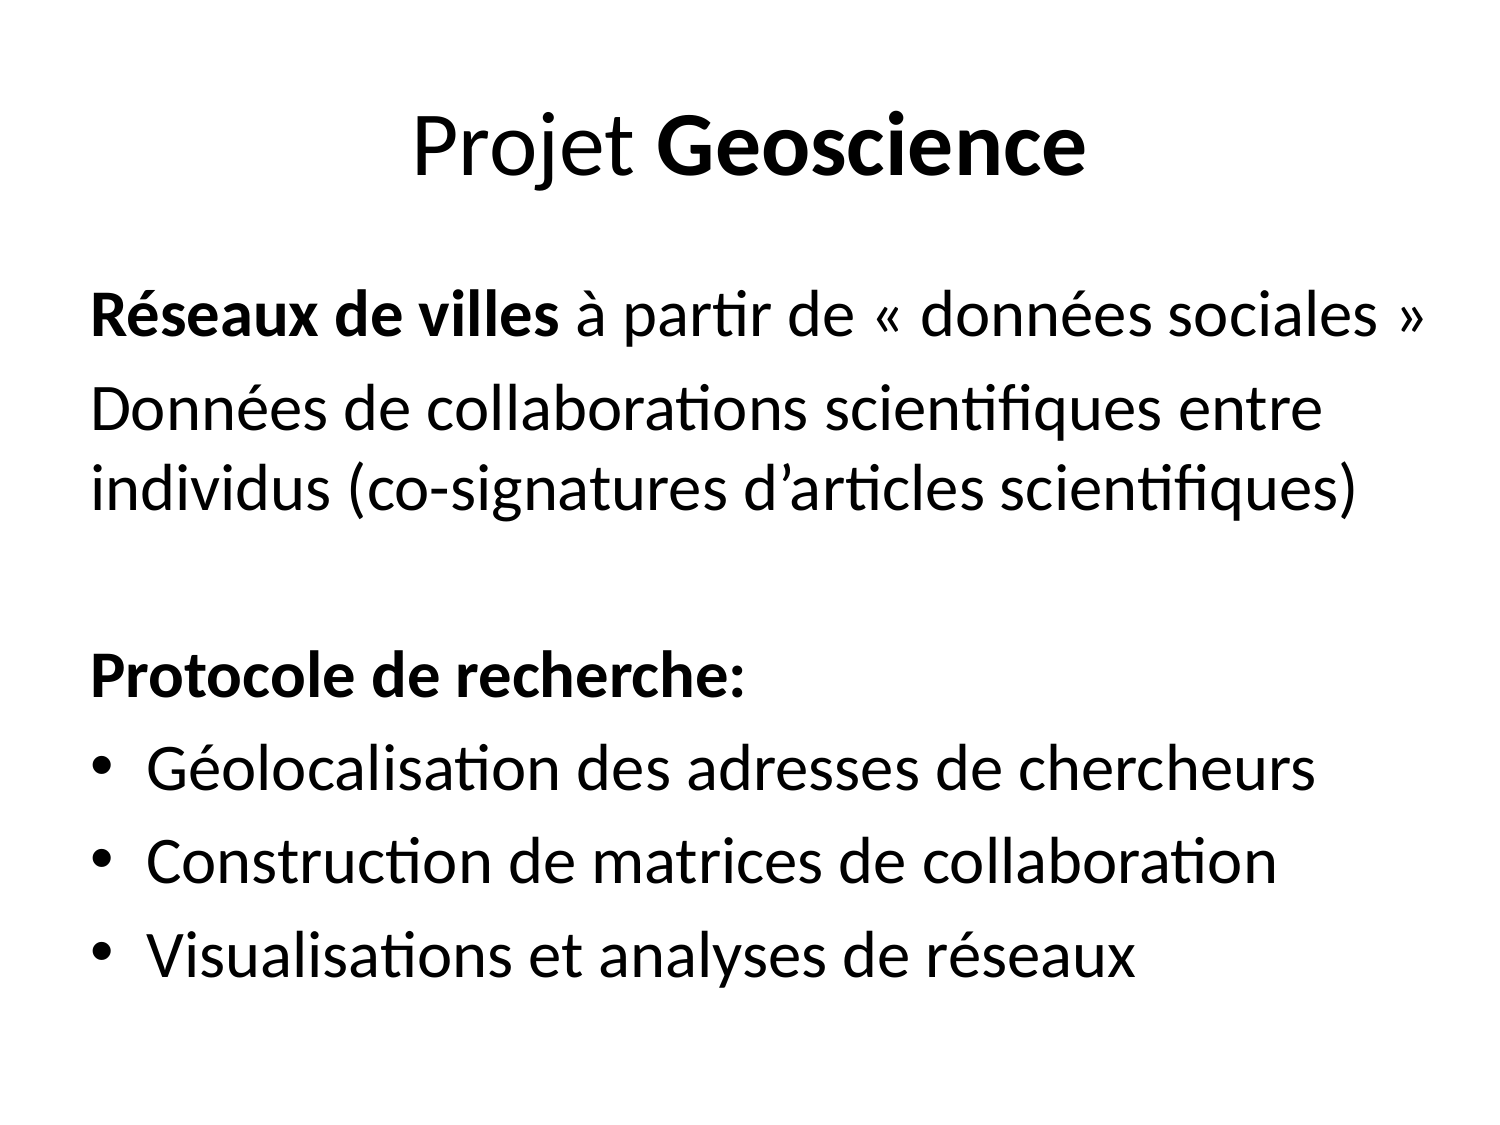

# Projet Geoscience
Réseaux de villes à partir de « données sociales »
Données de collaborations scientifiques entre individus (co-signatures d’articles scientifiques)

Protocole de recherche:
Géolocalisation des adresses de chercheurs
Construction de matrices de collaboration
Visualisations et analyses de réseaux